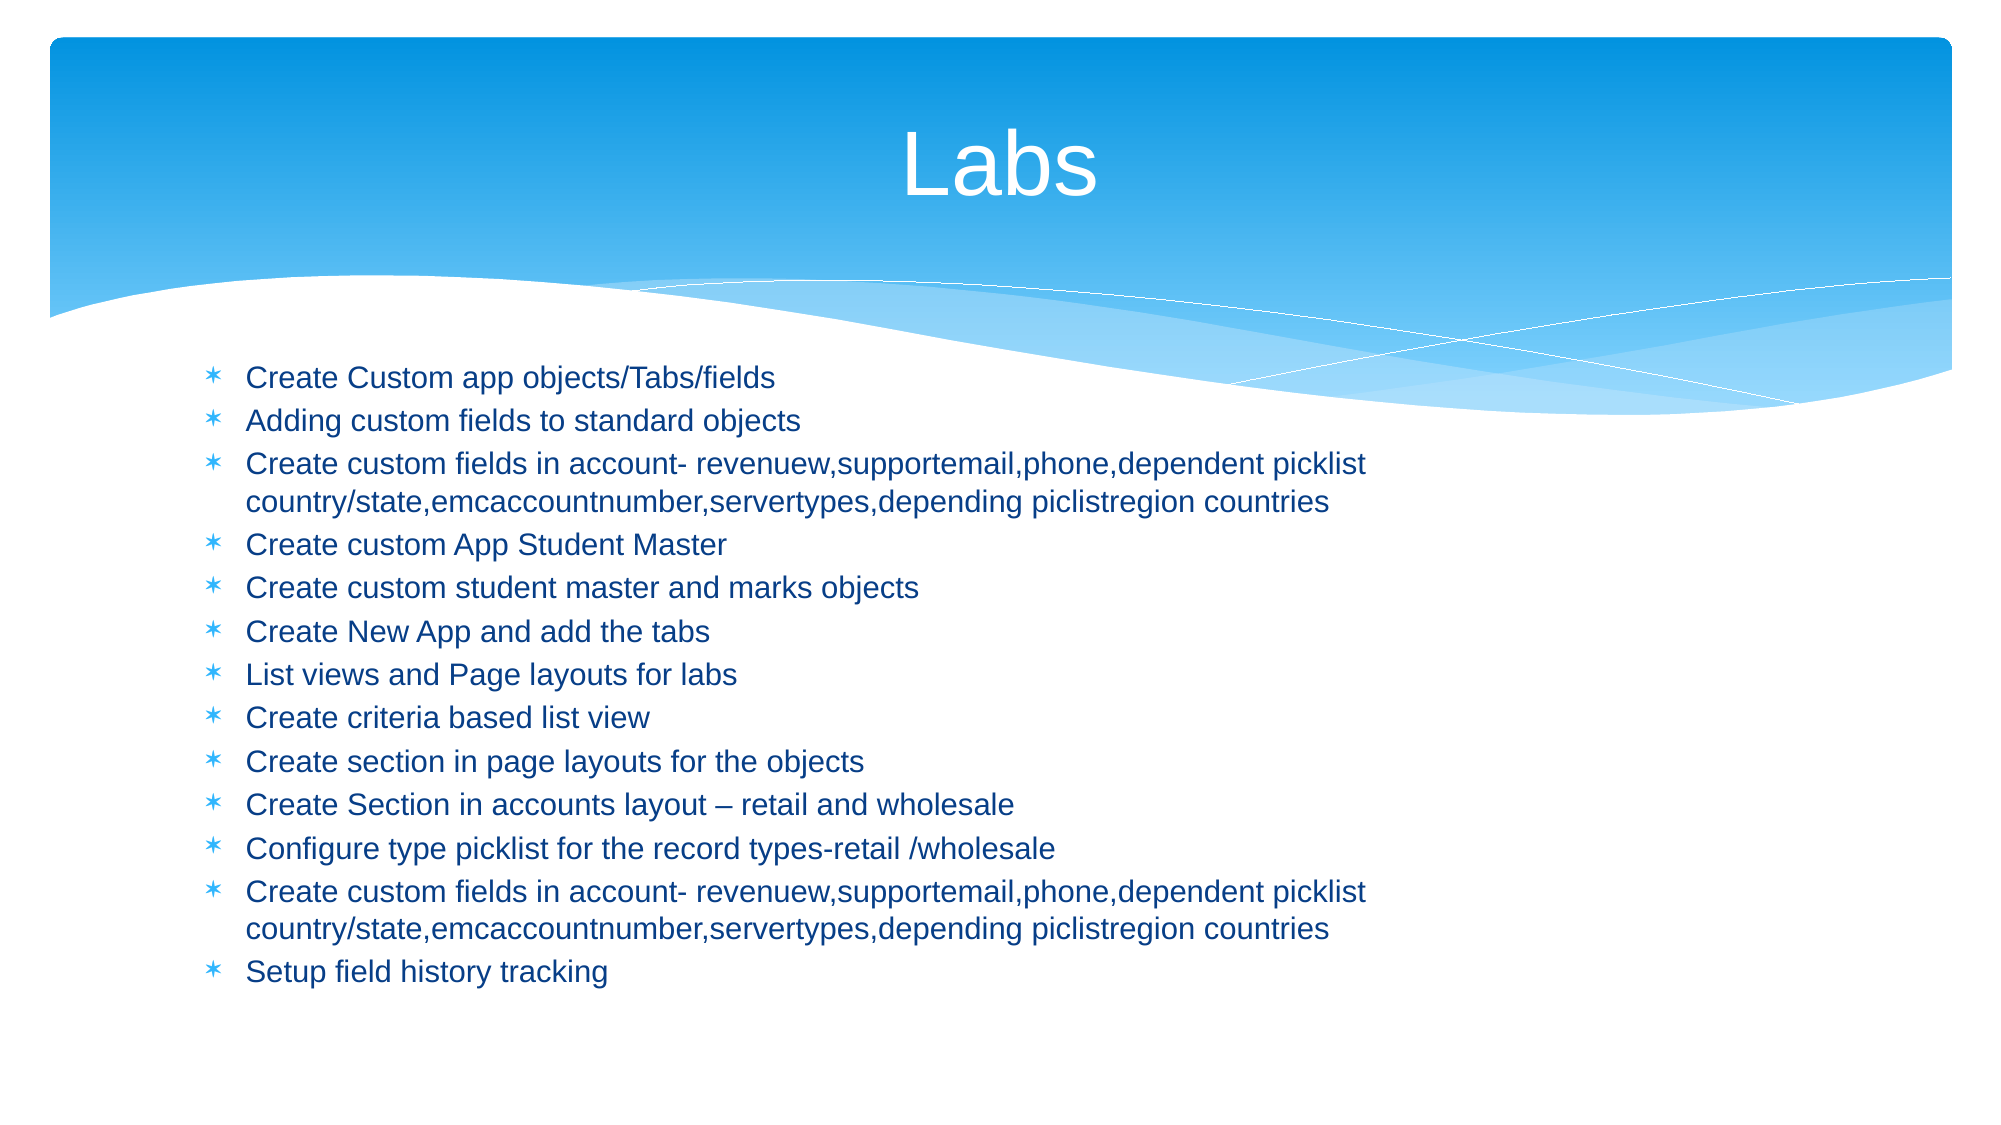

# Labs
Create Custom app objects/Tabs/fields
Adding custom fields to standard objects
Create custom fields in account- revenuew,supportemail,phone,dependent picklist country/state,emcaccountnumber,servertypes,depending piclistregion countries
Create custom App Student Master
Create custom student master and marks objects
Create New App and add the tabs
List views and Page layouts for labs
Create criteria based list view
Create section in page layouts for the objects
Create Section in accounts layout – retail and wholesale
Configure type picklist for the record types-retail /wholesale
Create custom fields in account- revenuew,supportemail,phone,dependent picklist country/state,emcaccountnumber,servertypes,depending piclistregion countries
Setup field history tracking